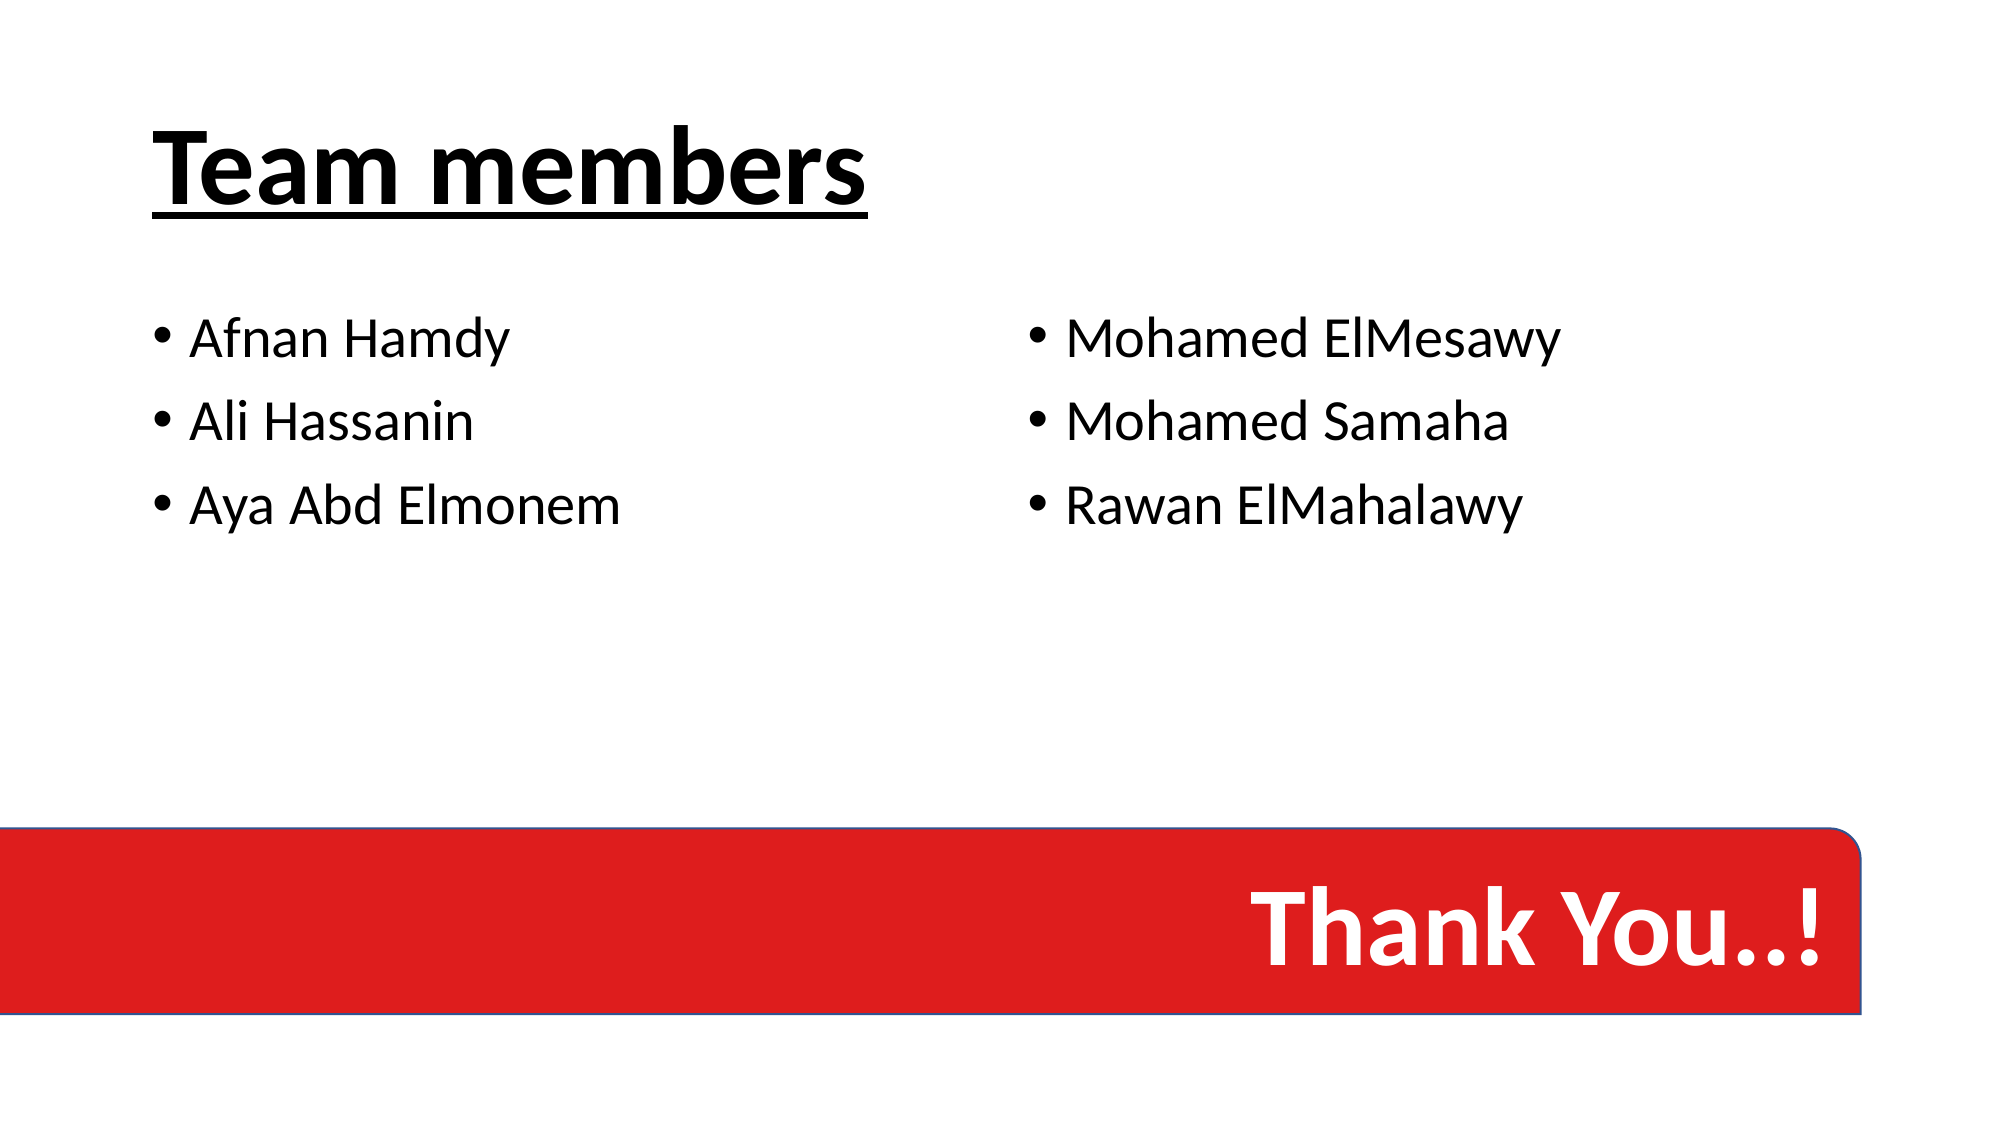

# Team members
Afnan Hamdy
Ali Hassanin
Aya Abd Elmonem
Mohamed ElMesawy
Mohamed Samaha
Rawan ElMahalawy

Thank You..!